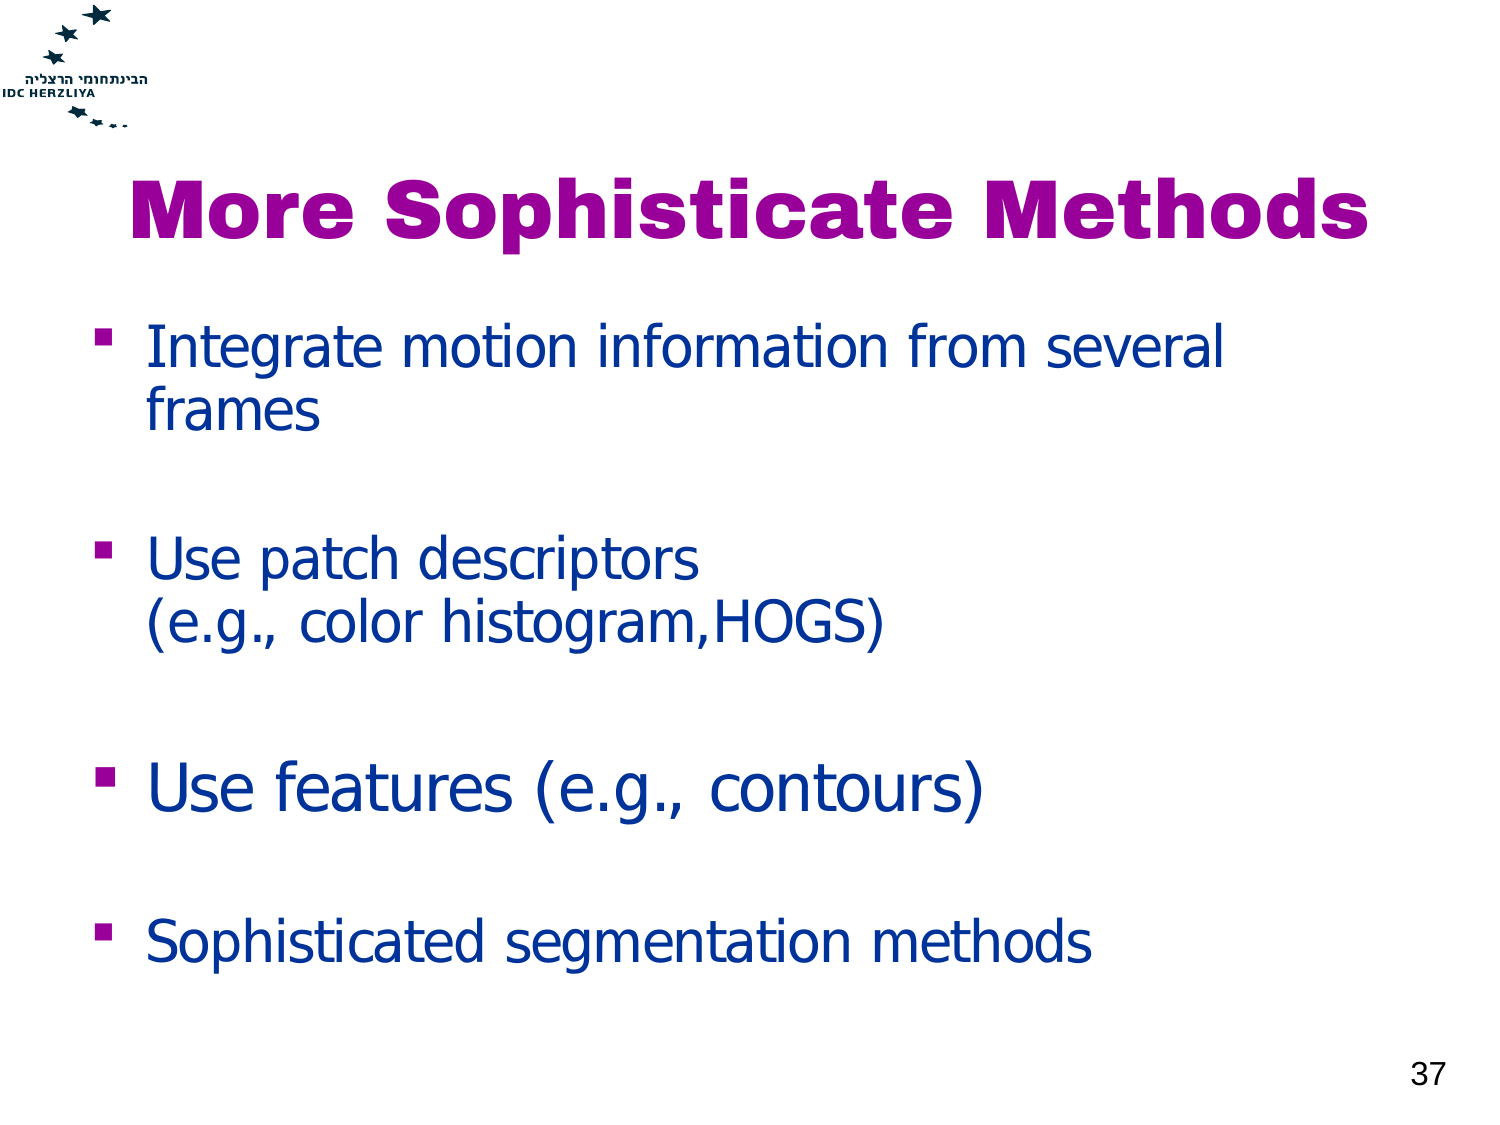

# More Sophisticate Methods
Integrate motion information from several frames

Use patch descriptors
(e.g., color histogram,HOGS)

Use features (e.g., contours)

Sophisticated segmentation methods

37